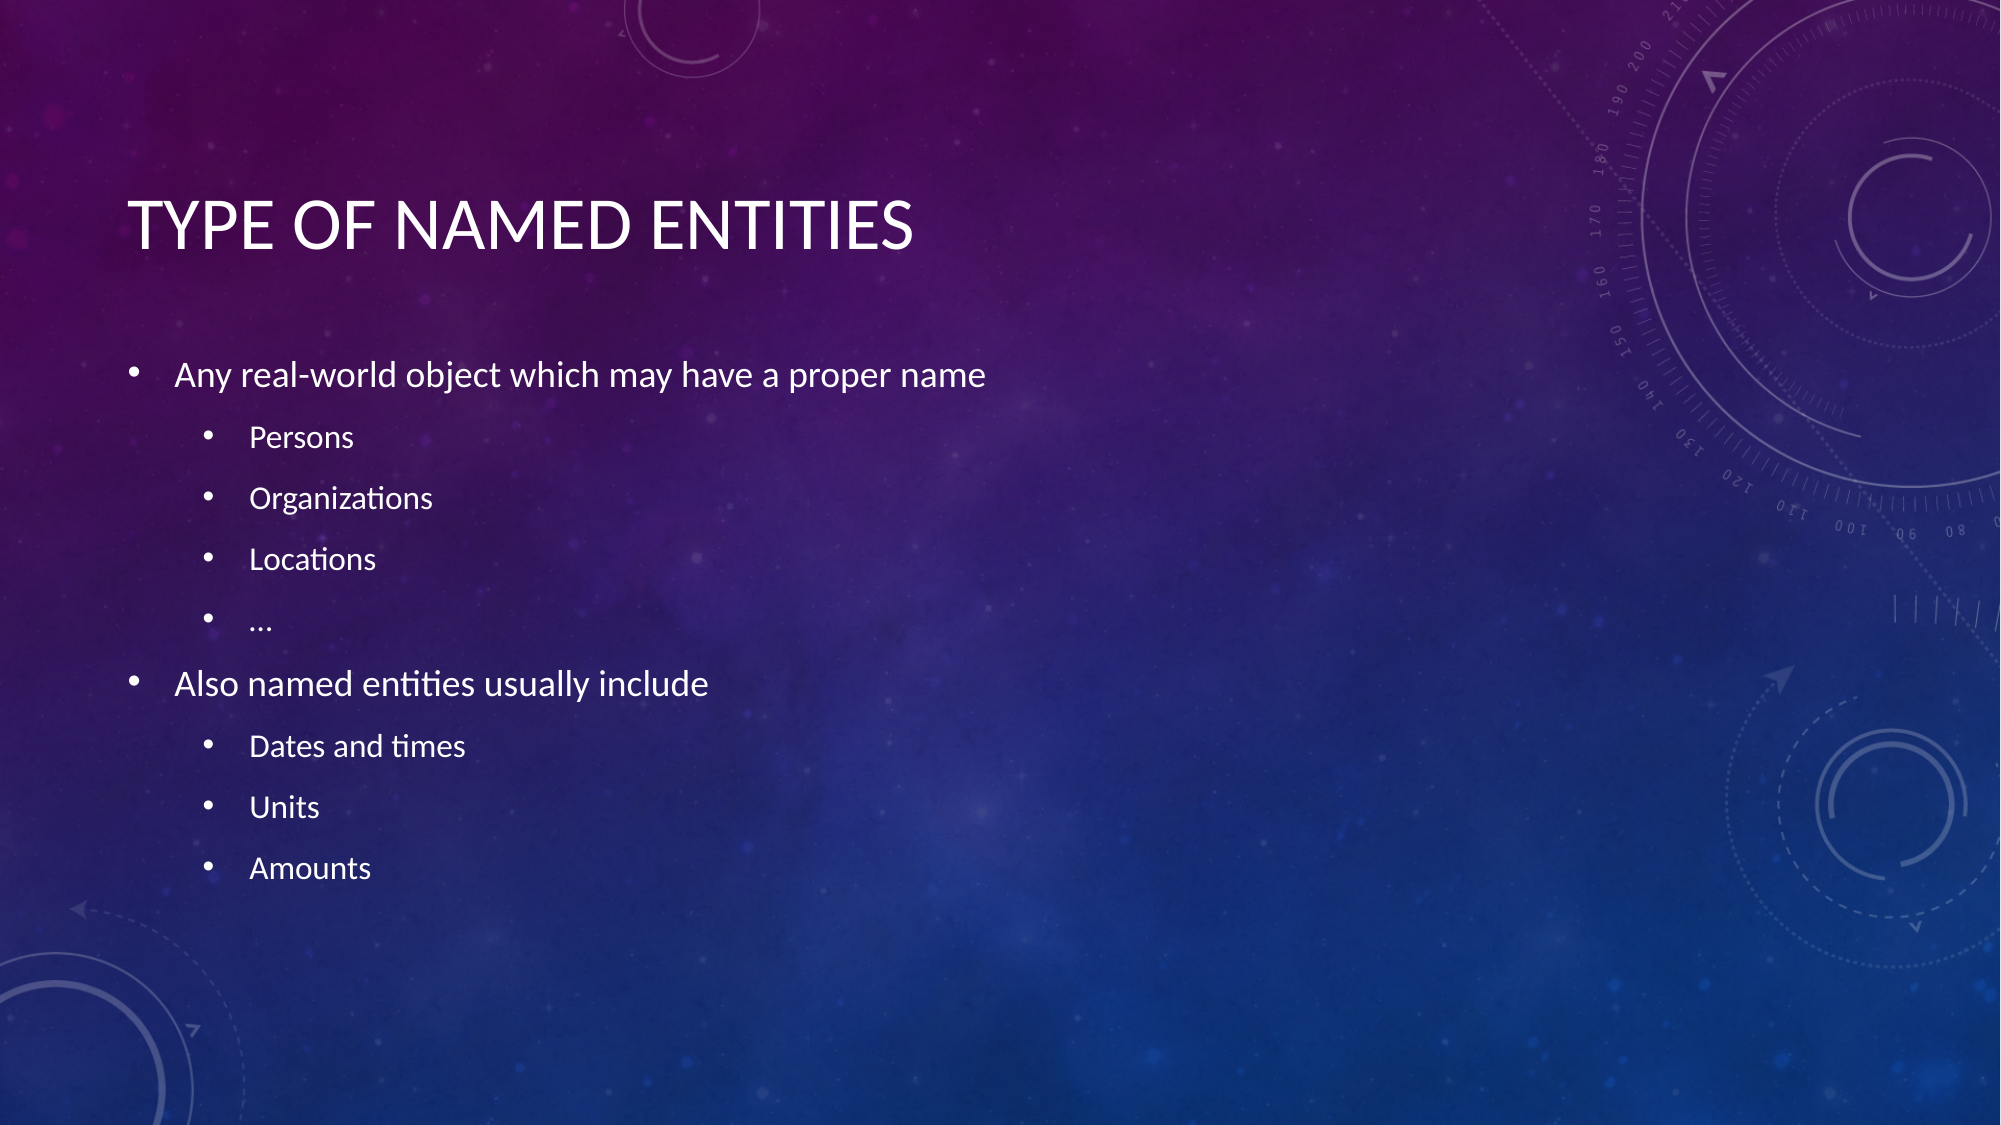

# Type of named entities
Any real-world object which may have a proper name
Persons
Organizations
Locations
…
Also named entities usually include
Dates and times
Units
Amounts